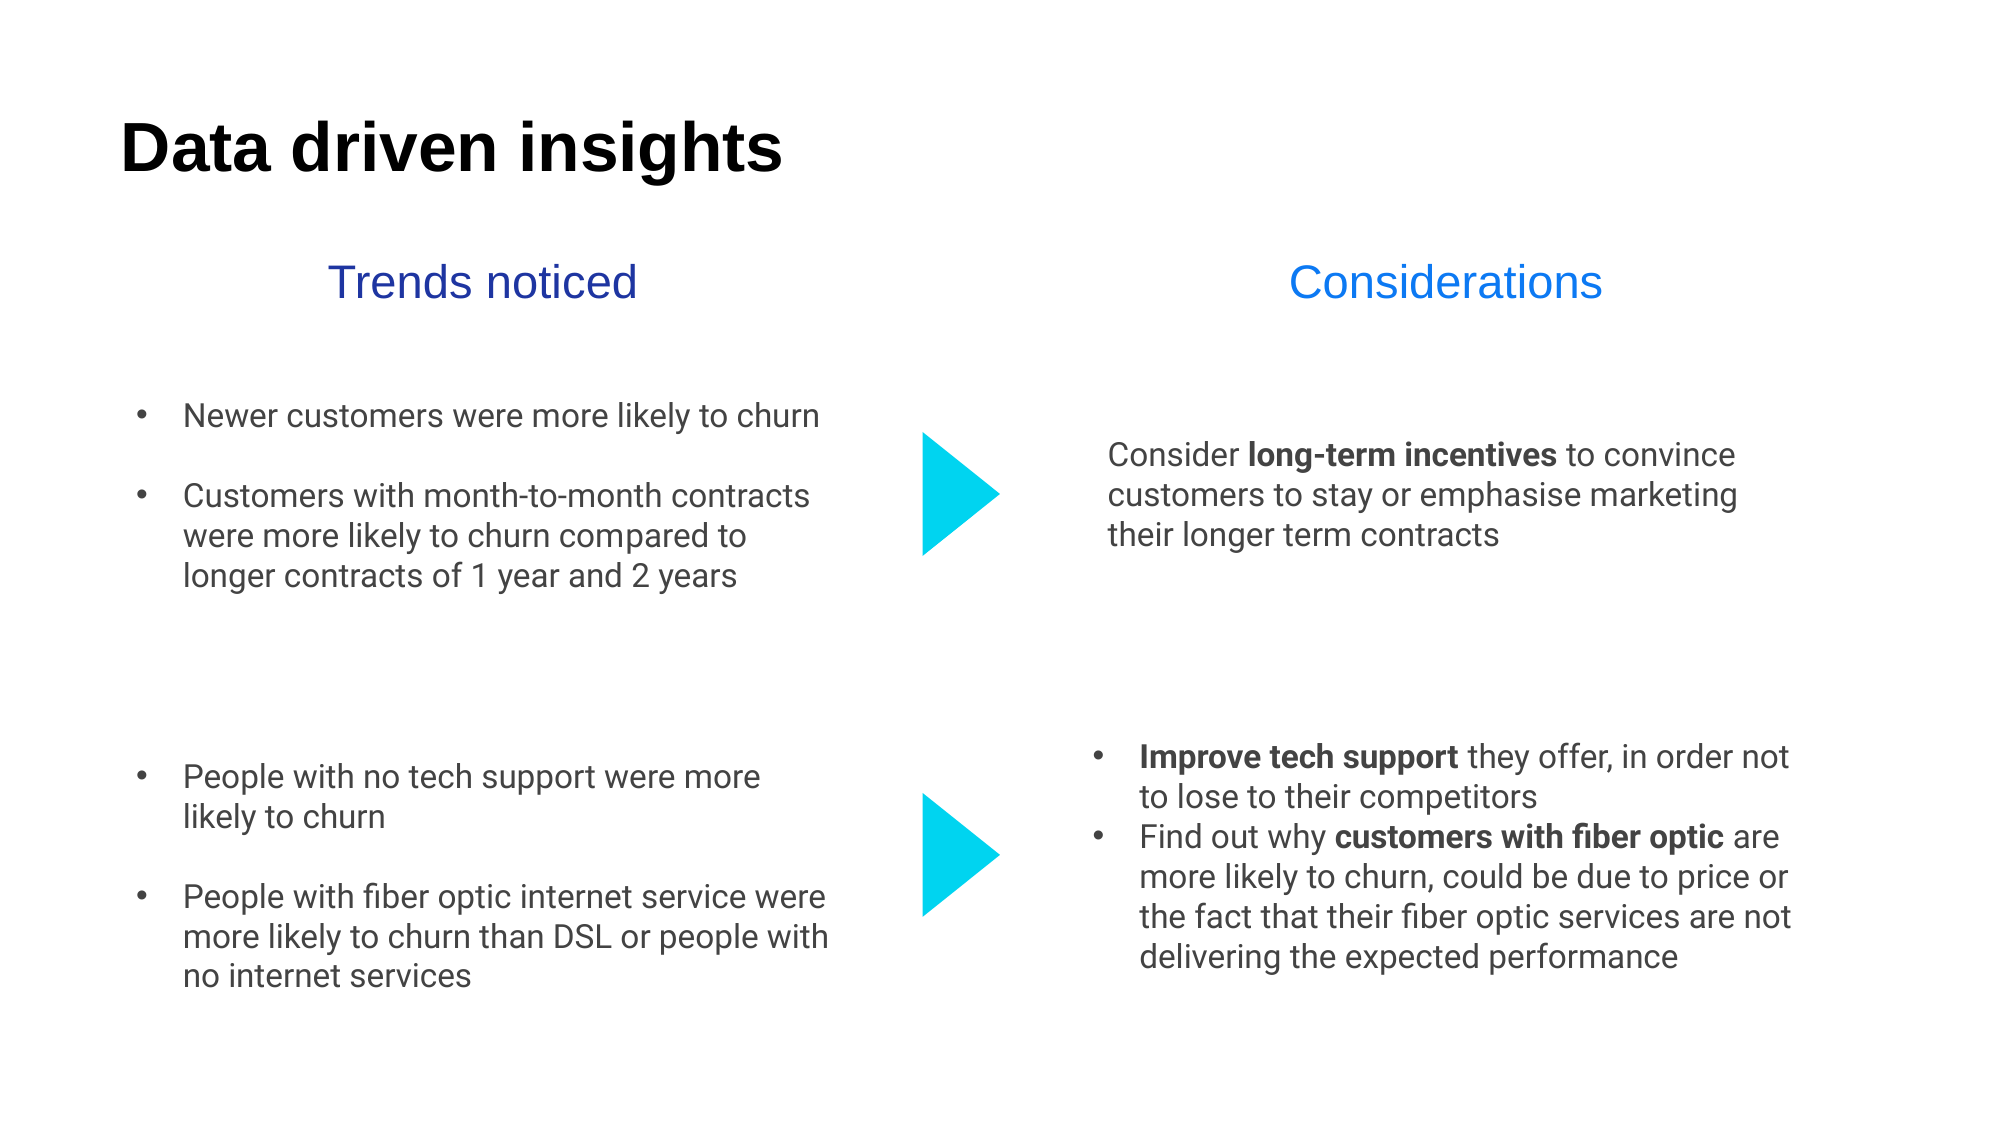

# Data driven insights
Trends noticed
Considerations
Newer customers were more likely to churn

Customers with month-to-month contracts were more likely to churn compared to longer contracts of 1 year and 2 years
Consider long-term incentives to convince customers to stay or emphasise marketing their longer term contracts

People with no tech support were more likely to churn

People with fiber optic internet service were more likely to churn than DSL or people with no internet services
Improve tech support they offer, in order not to lose to their competitors
Find out why customers with fiber optic are more likely to churn, could be due to price or the fact that their fiber optic services are not delivering the expected performance